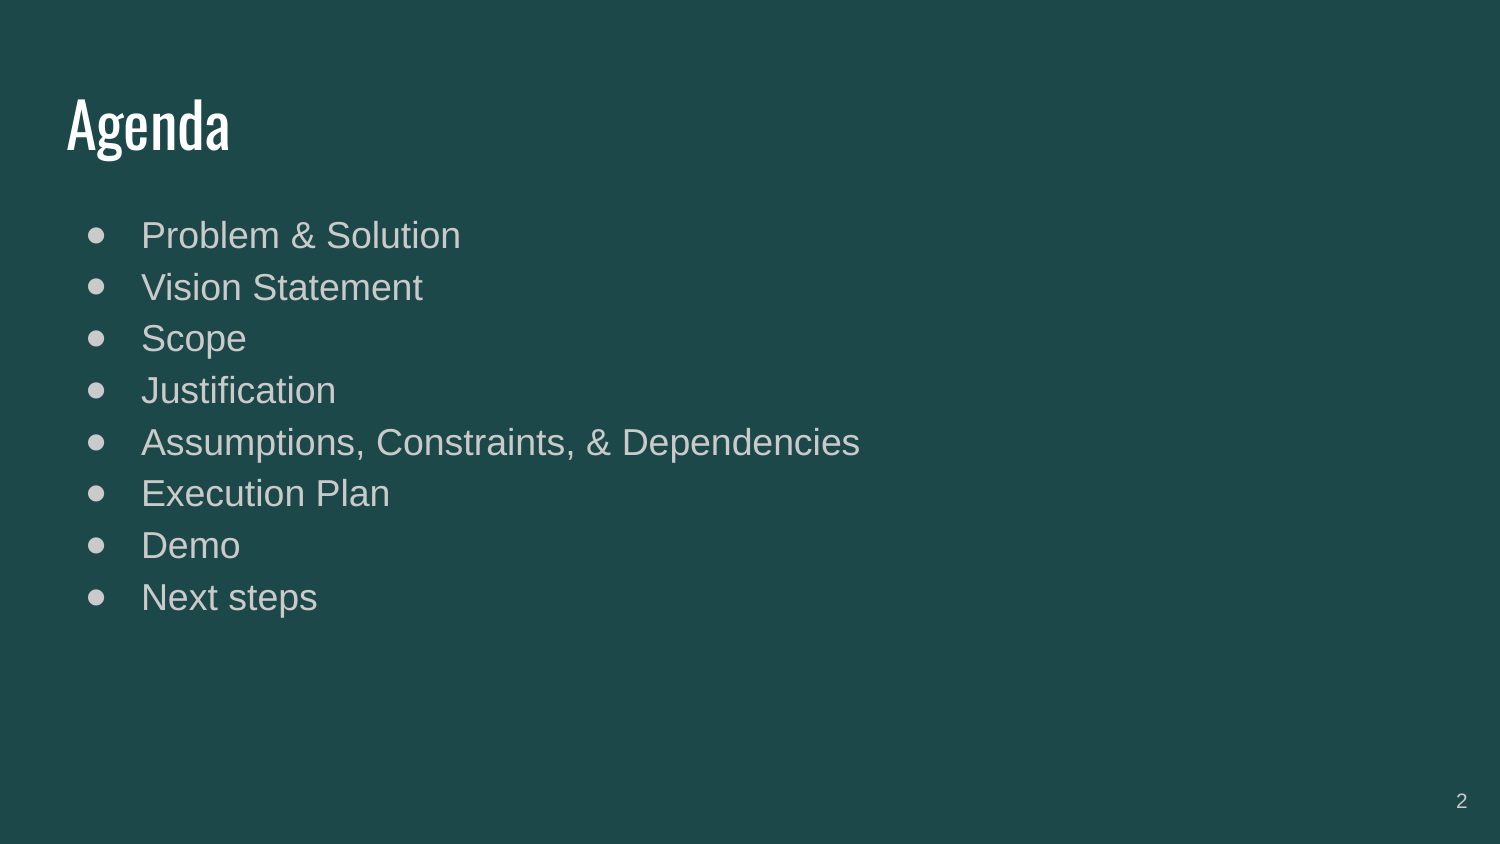

# Agenda
Problem & Solution
Vision Statement
Scope
Justification
Assumptions, Constraints, & Dependencies
Execution Plan
Demo
Next steps
2